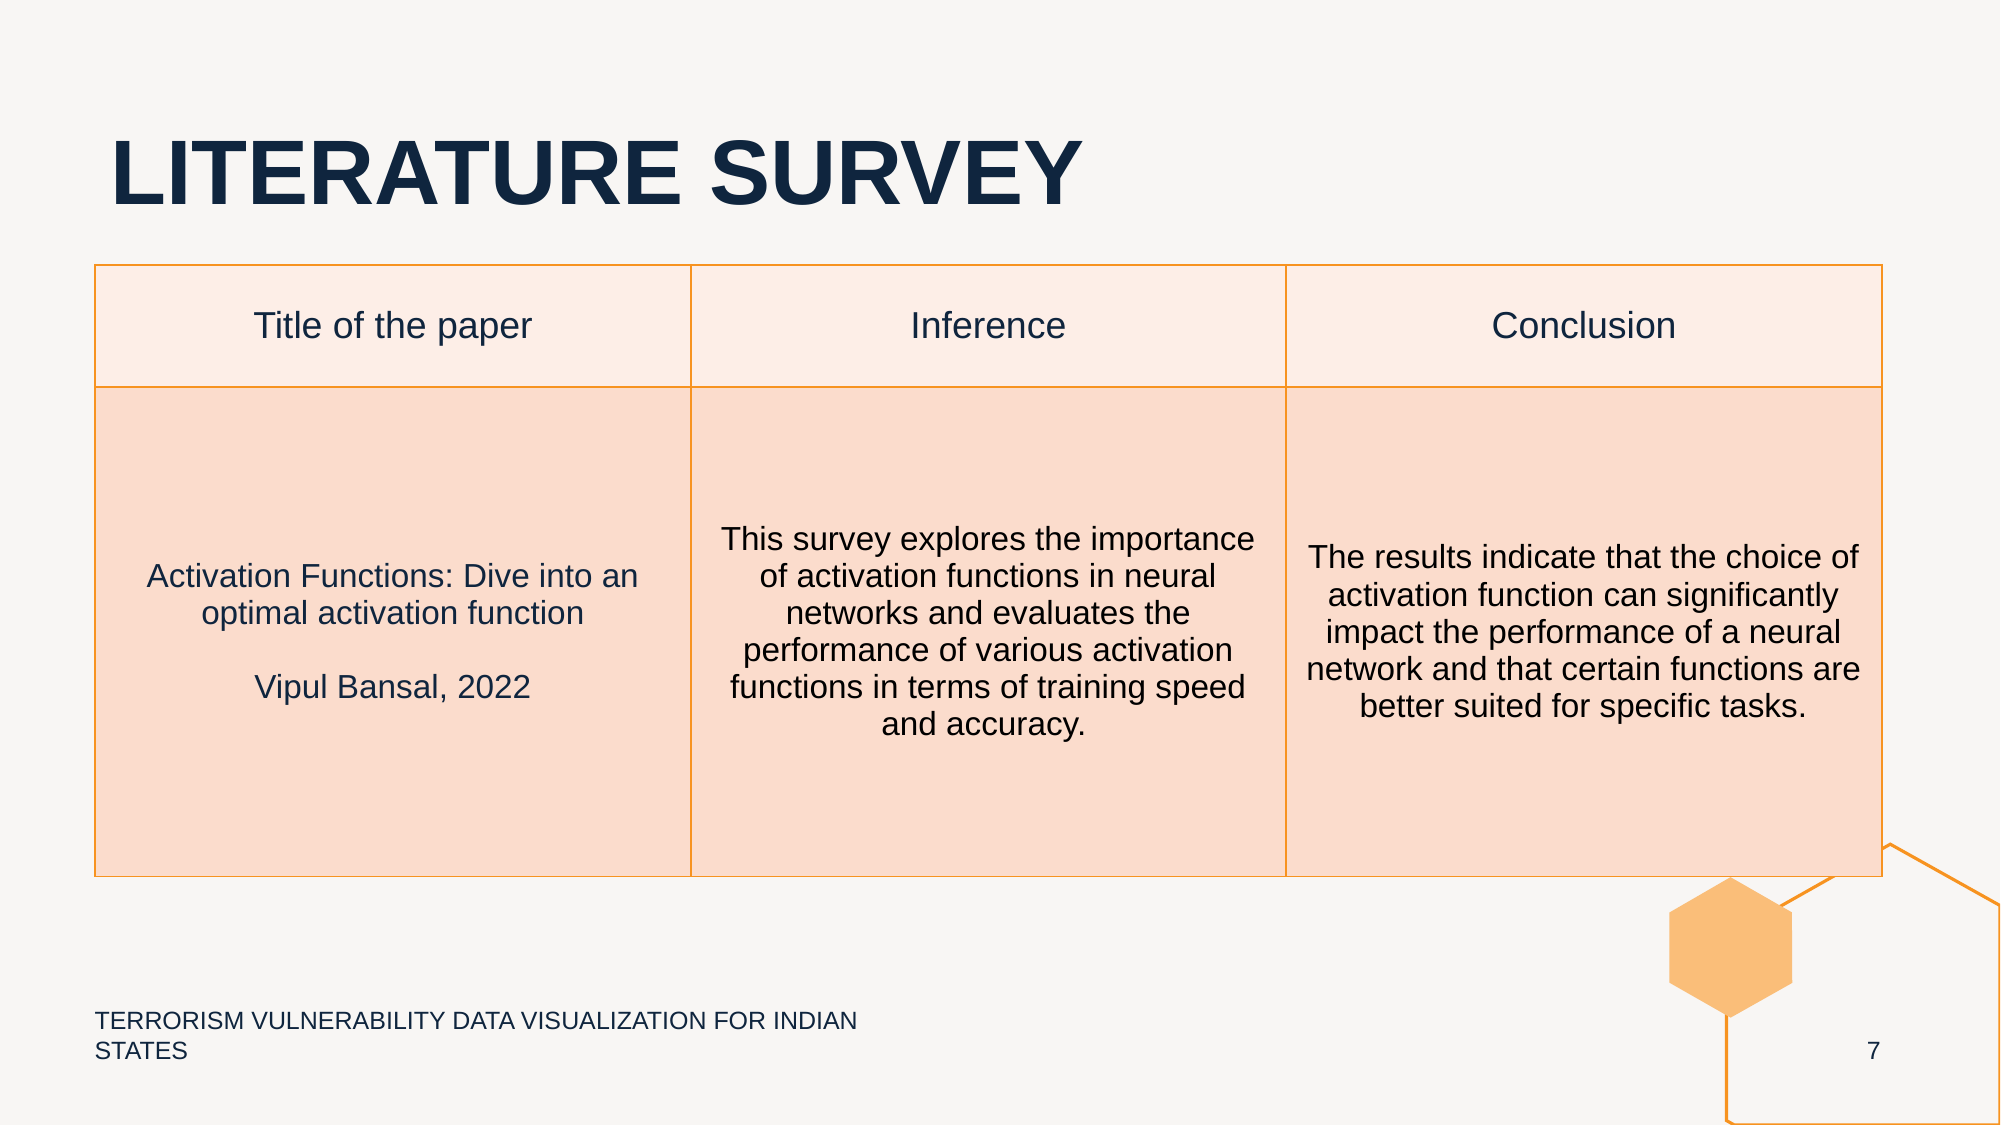

# LITERATURE SURVEY
| Title of the paper | Inference | Conclusion |
| --- | --- | --- |
| Activation Functions: Dive into an optimal activation function Vipul Bansal, 2022 | This survey explores the importance of activation functions in neural networks and evaluates the performance of various activation functions in terms of training speed and accuracy. | The results indicate that the choice of activation function can significantly impact the performance of a neural network and that certain functions are better suited for specific tasks. |
TERRORISM VULNERABILITY DATA VISUALIZATION FOR INDIAN STATES

7